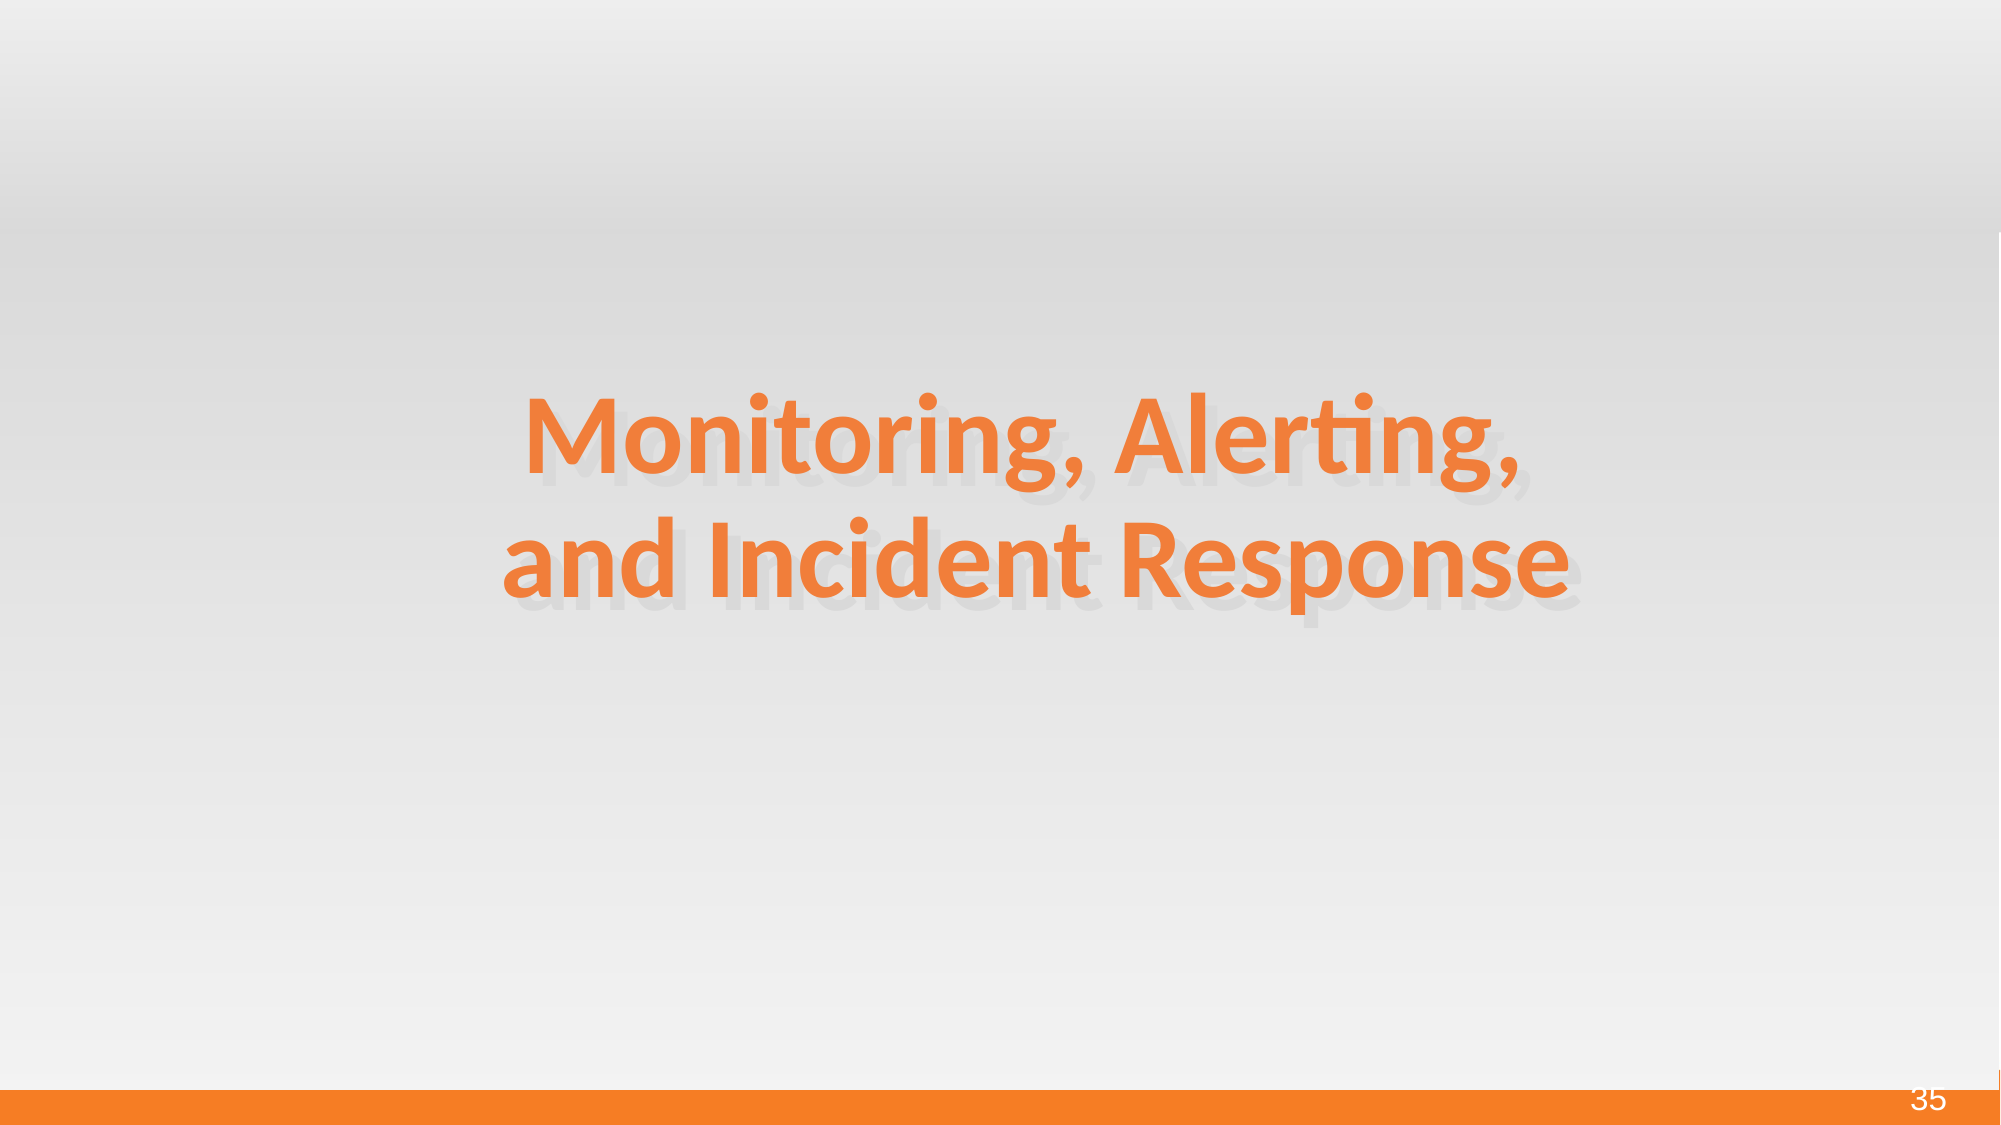

Monitoring, Alerting,
and Incident Response
Monitoring, Alerting,
and Incident Response
35